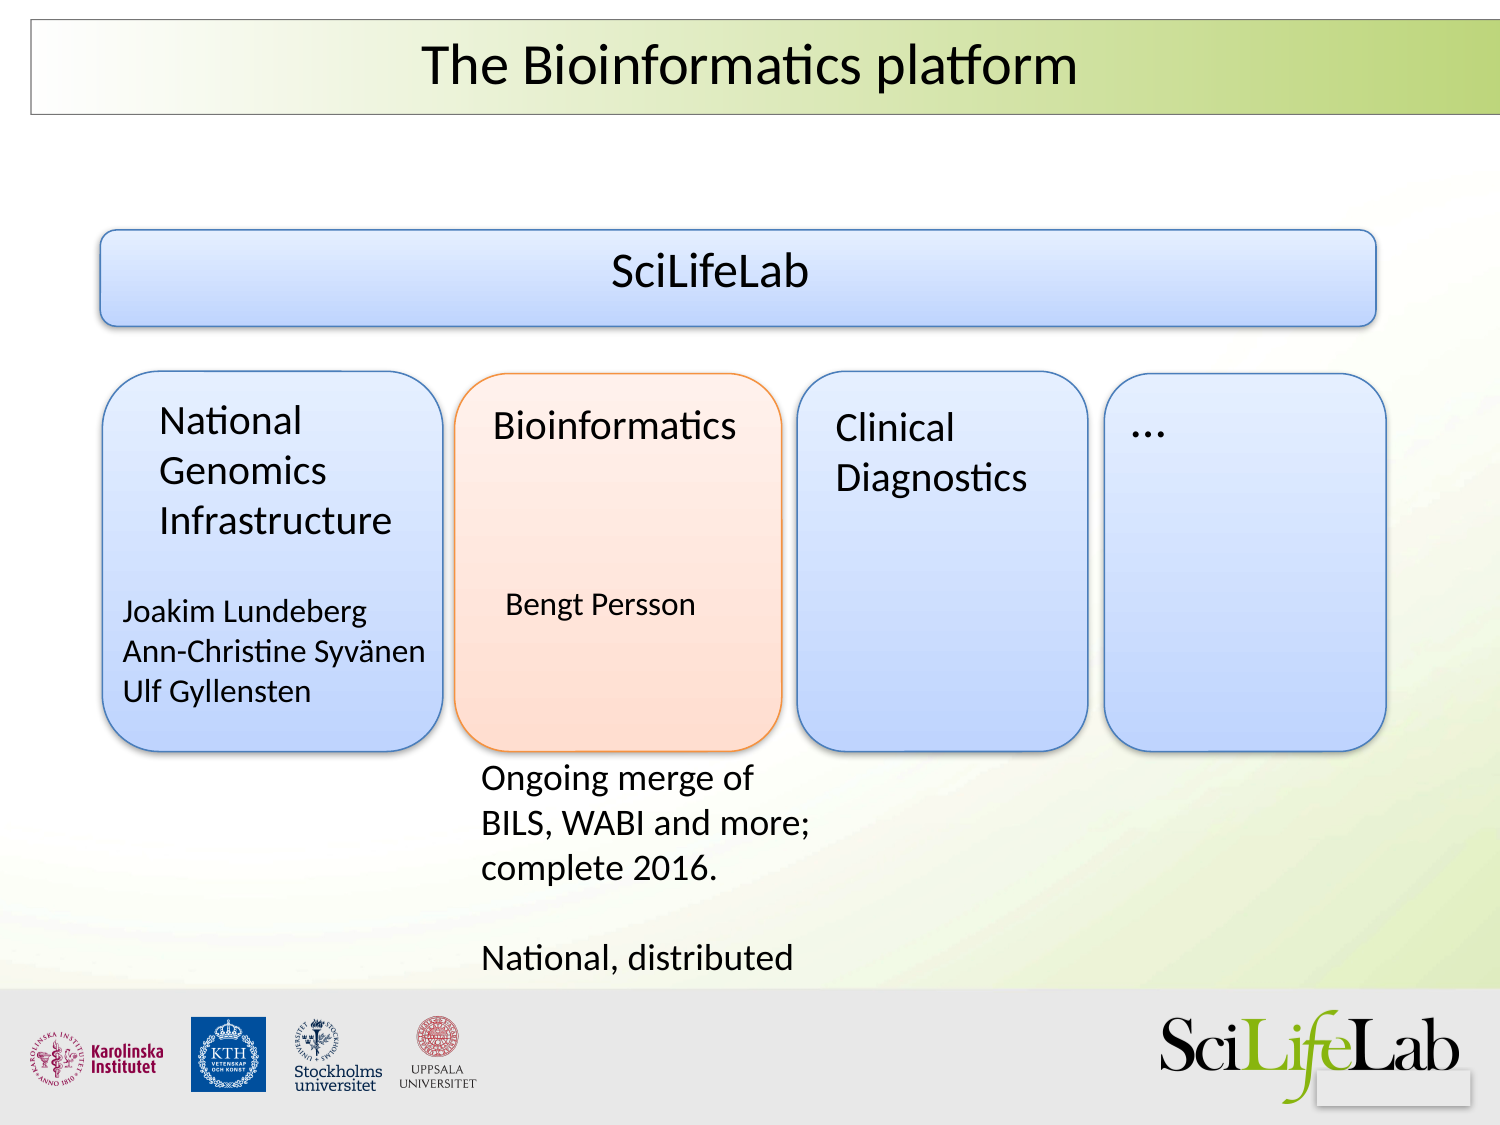

# The Bioinformatics platform

SciLifeLab

…
National Genomics Infrastructure
Bioinformatics
Clinical Diagnostics
Bengt Persson
Joakim Lundeberg
Ann-Christine Syvänen
Ulf Gyllensten
Ongoing merge of BILS, WABI and more; complete 2016.

National, distributed